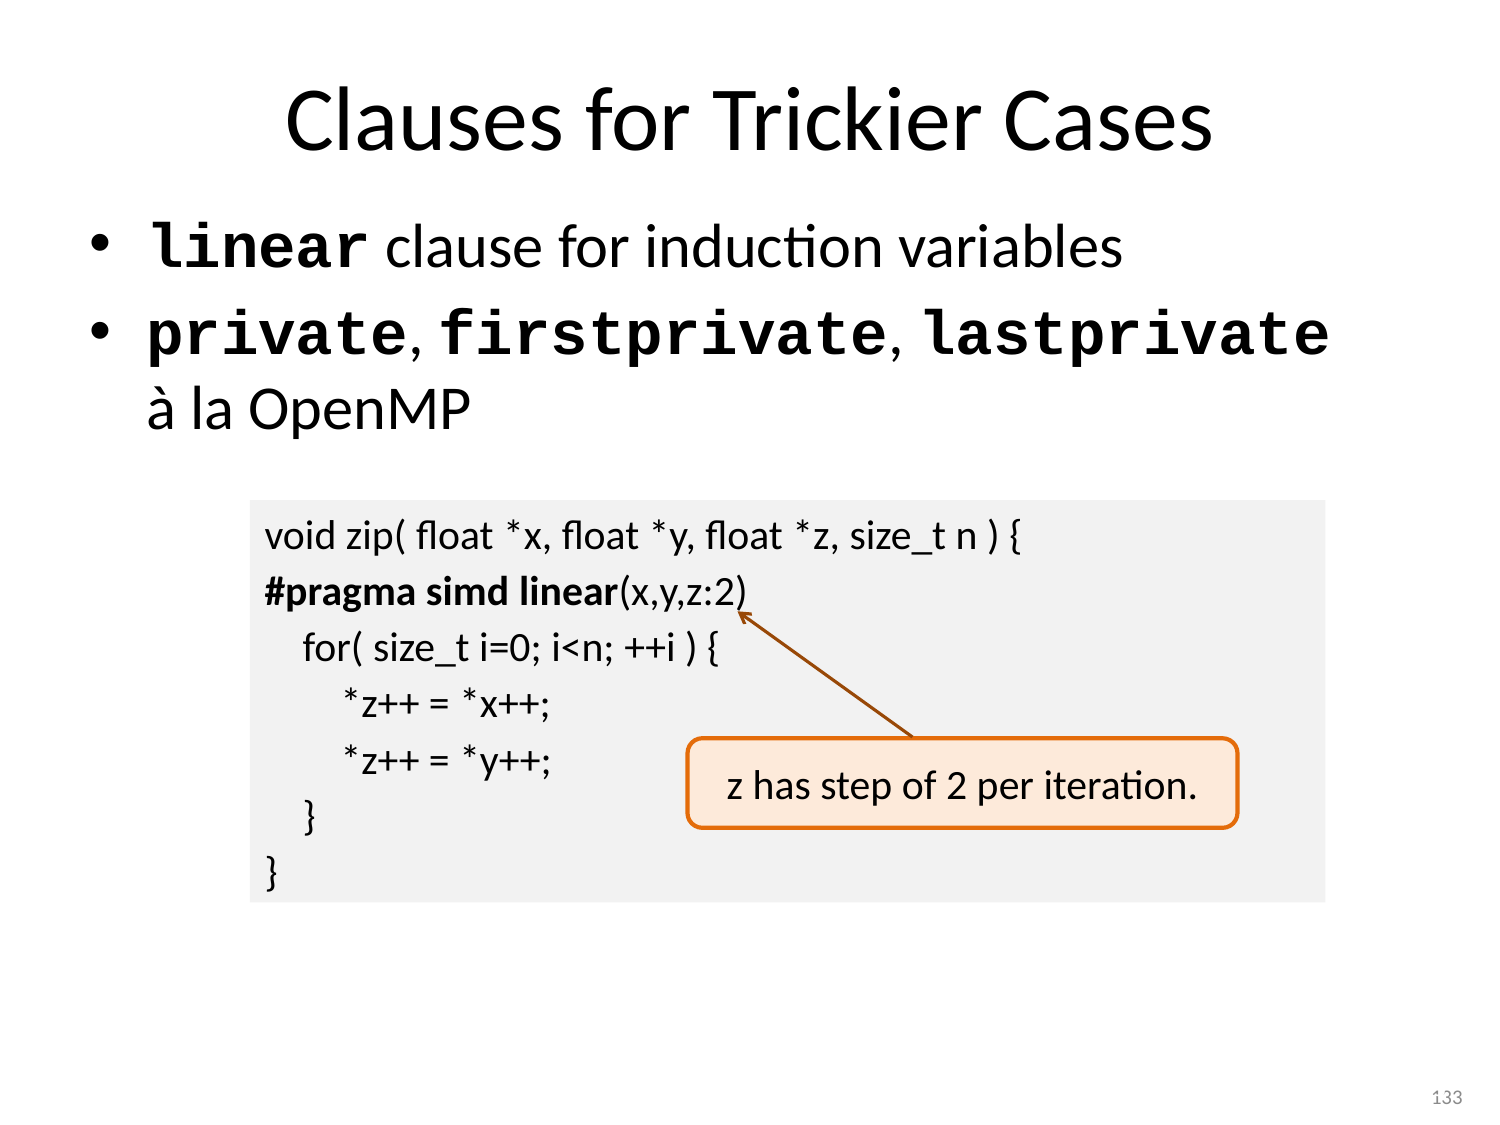

# Clauses for Trickier Cases
linear clause for induction variables
private, firstprivate, lastprivate à la OpenMP
void zip( float *x, float *y, float *z, size_t n ) {
#pragma simd linear(x,y,z:2)
    for( size_t i=0; i<n; ++i ) {
        *z++ = *x++;
        *z++ = *y++;
    }
}
z has step of 2 per iteration.
133
133